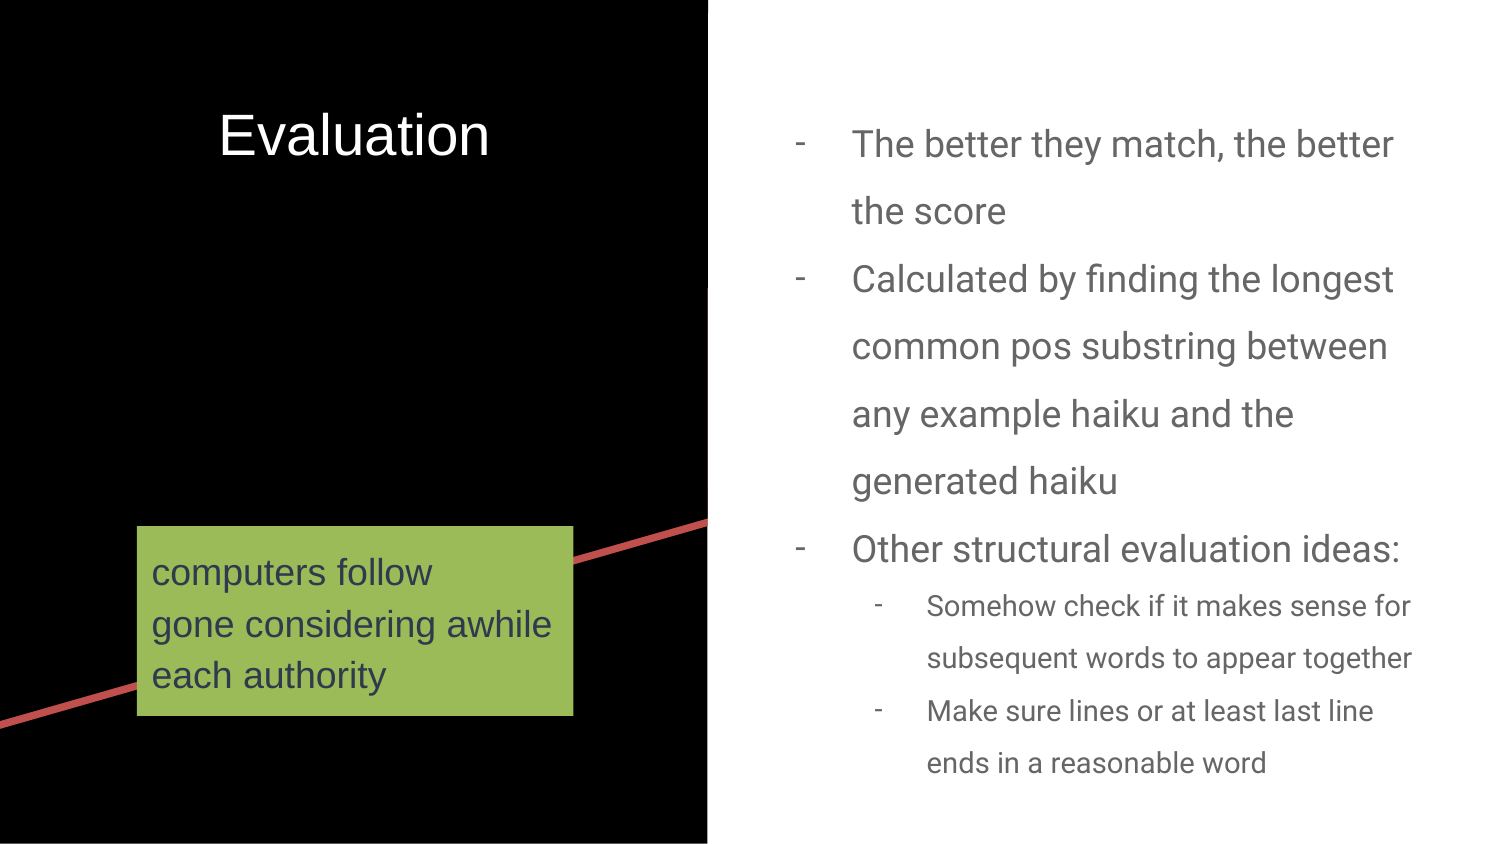

Evaluation
The better they match, the better the score
Calculated by finding the longest common pos substring between any example haiku and the generated haiku
Other structural evaluation ideas:
Somehow check if it makes sense for subsequent words to appear together
Make sure lines or at least last line ends in a reasonable word
computers follow
gone considering awhile
each authority